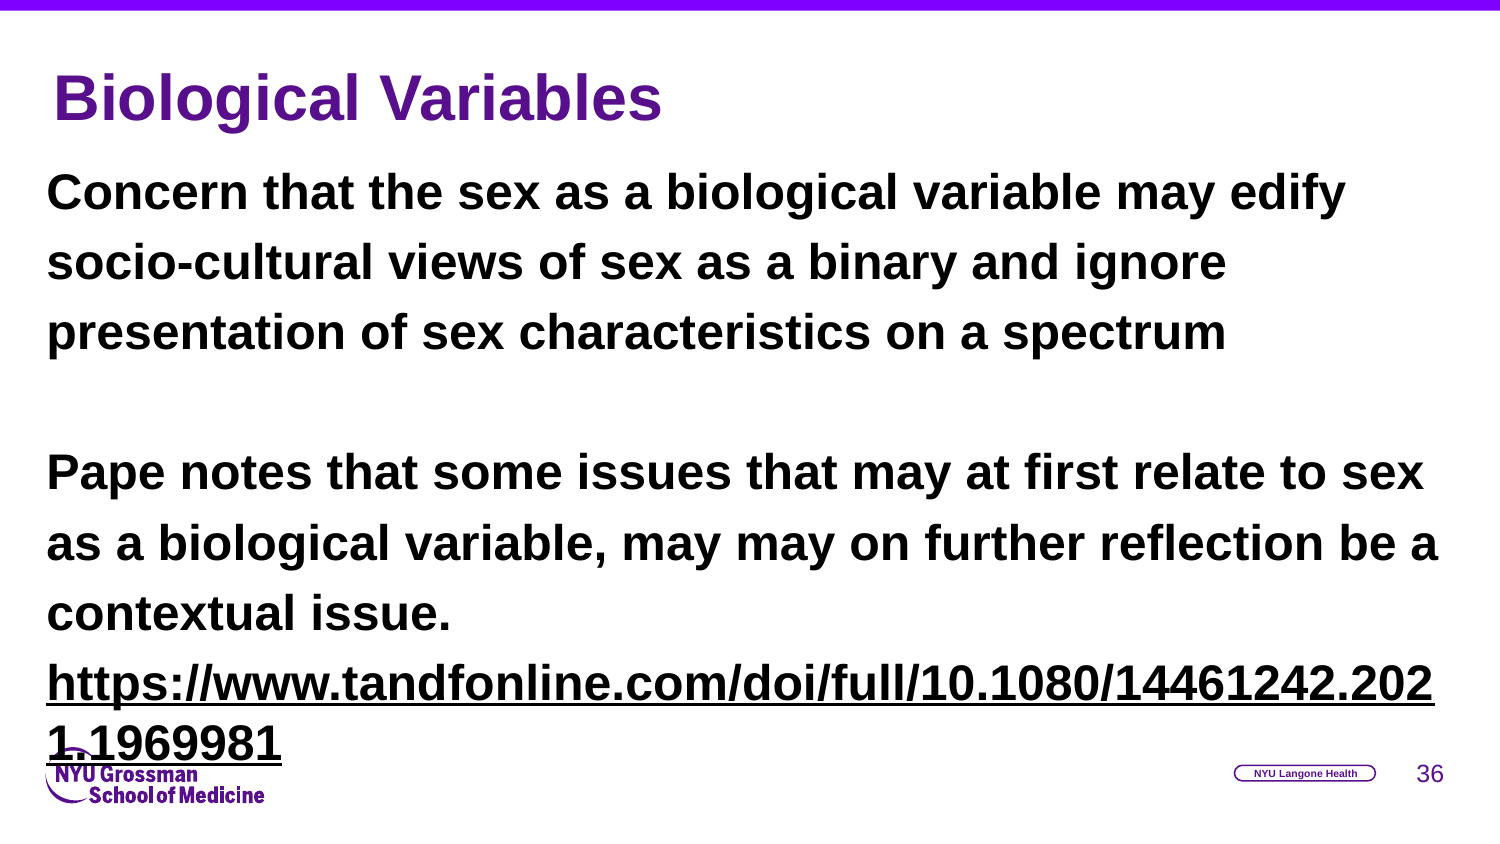

# Biological Variables
Concern that the sex as a biological variable may edify socio-cultural views of sex as a binary and ignore presentation of sex characteristics on a spectrum

Pape notes that some issues that may at first relate to sex as a biological variable, may may on further reflection be a contextual issue.
https://www.tandfonline.com/doi/full/10.1080/14461242.2021.1969981

36
NYU Langone Health